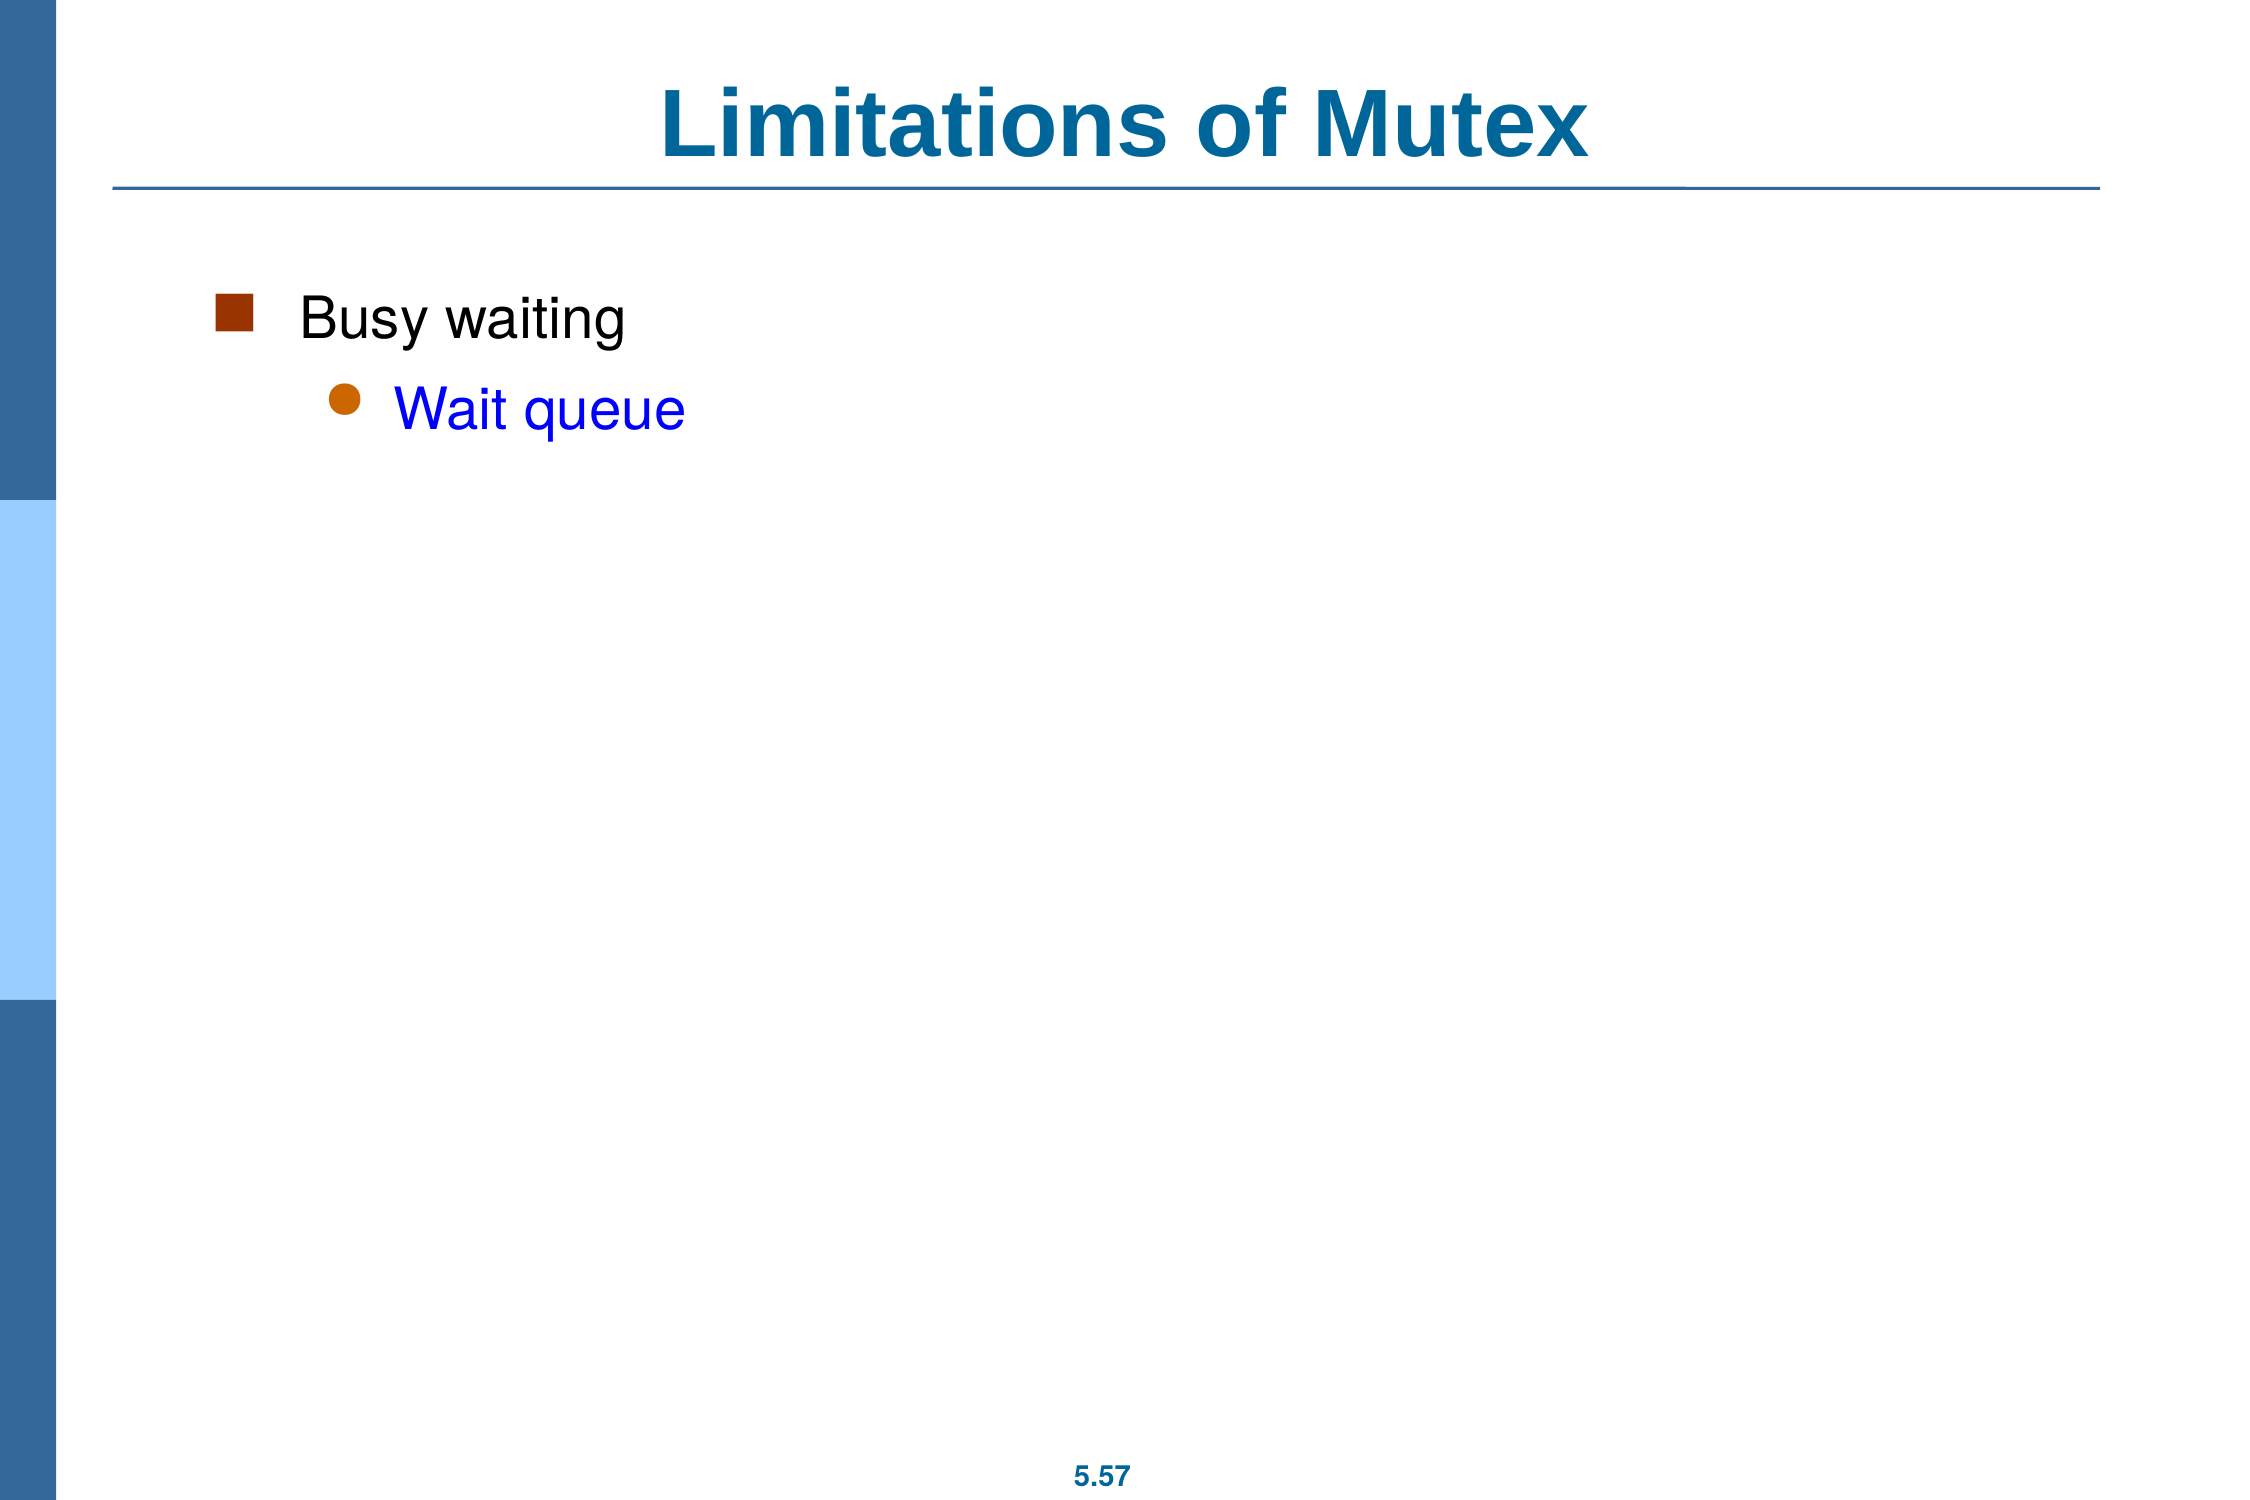

# Limitations of Mutex
Busy waiting
Wait queue